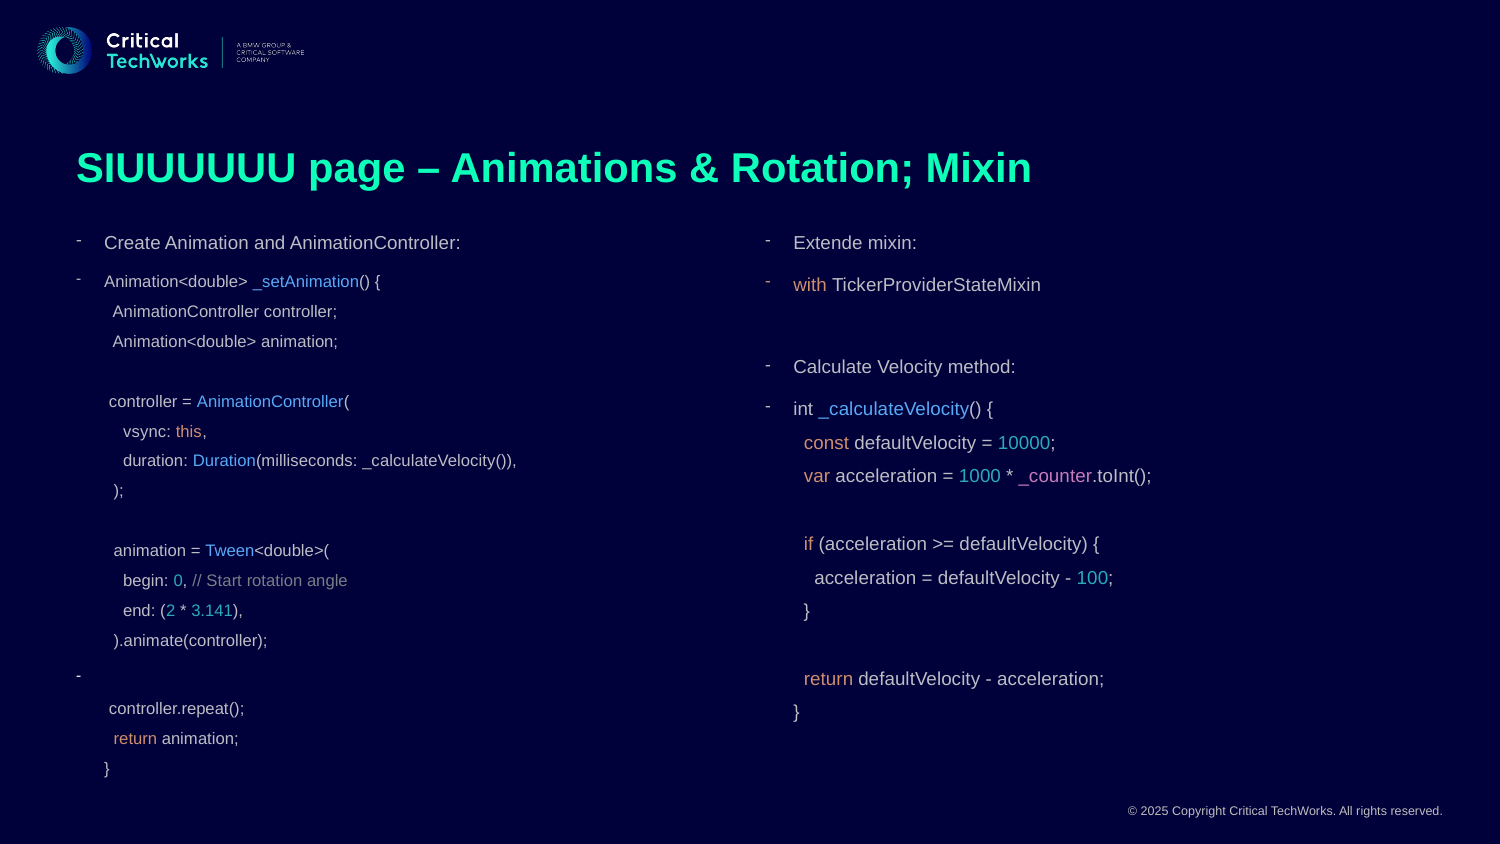

SIUUUUUU page – Animations & Rotation; Mixin
Create Animation and AnimationController:
Animation<double> _setAnimation() {
  AnimationController controller;
  Animation<double> animation;
 controller = AnimationController(
    vsync: this,
    duration: Duration(milliseconds: _calculateVelocity()),
  );
  animation = Tween<double>(
    begin: 0, // Start rotation angle
    end: (2 * 3.141),
  ).animate(controller);
 controller.repeat();
  return animation;
}
Extende mixin:
with TickerProviderStateMixin

Calculate Velocity method:
int _calculateVelocity() {
  const defaultVelocity = 10000;
  var acceleration = 1000 * _counter.toInt();
  if (acceleration >= defaultVelocity) {
    acceleration = defaultVelocity - 100;
  }
  return defaultVelocity - acceleration;
}